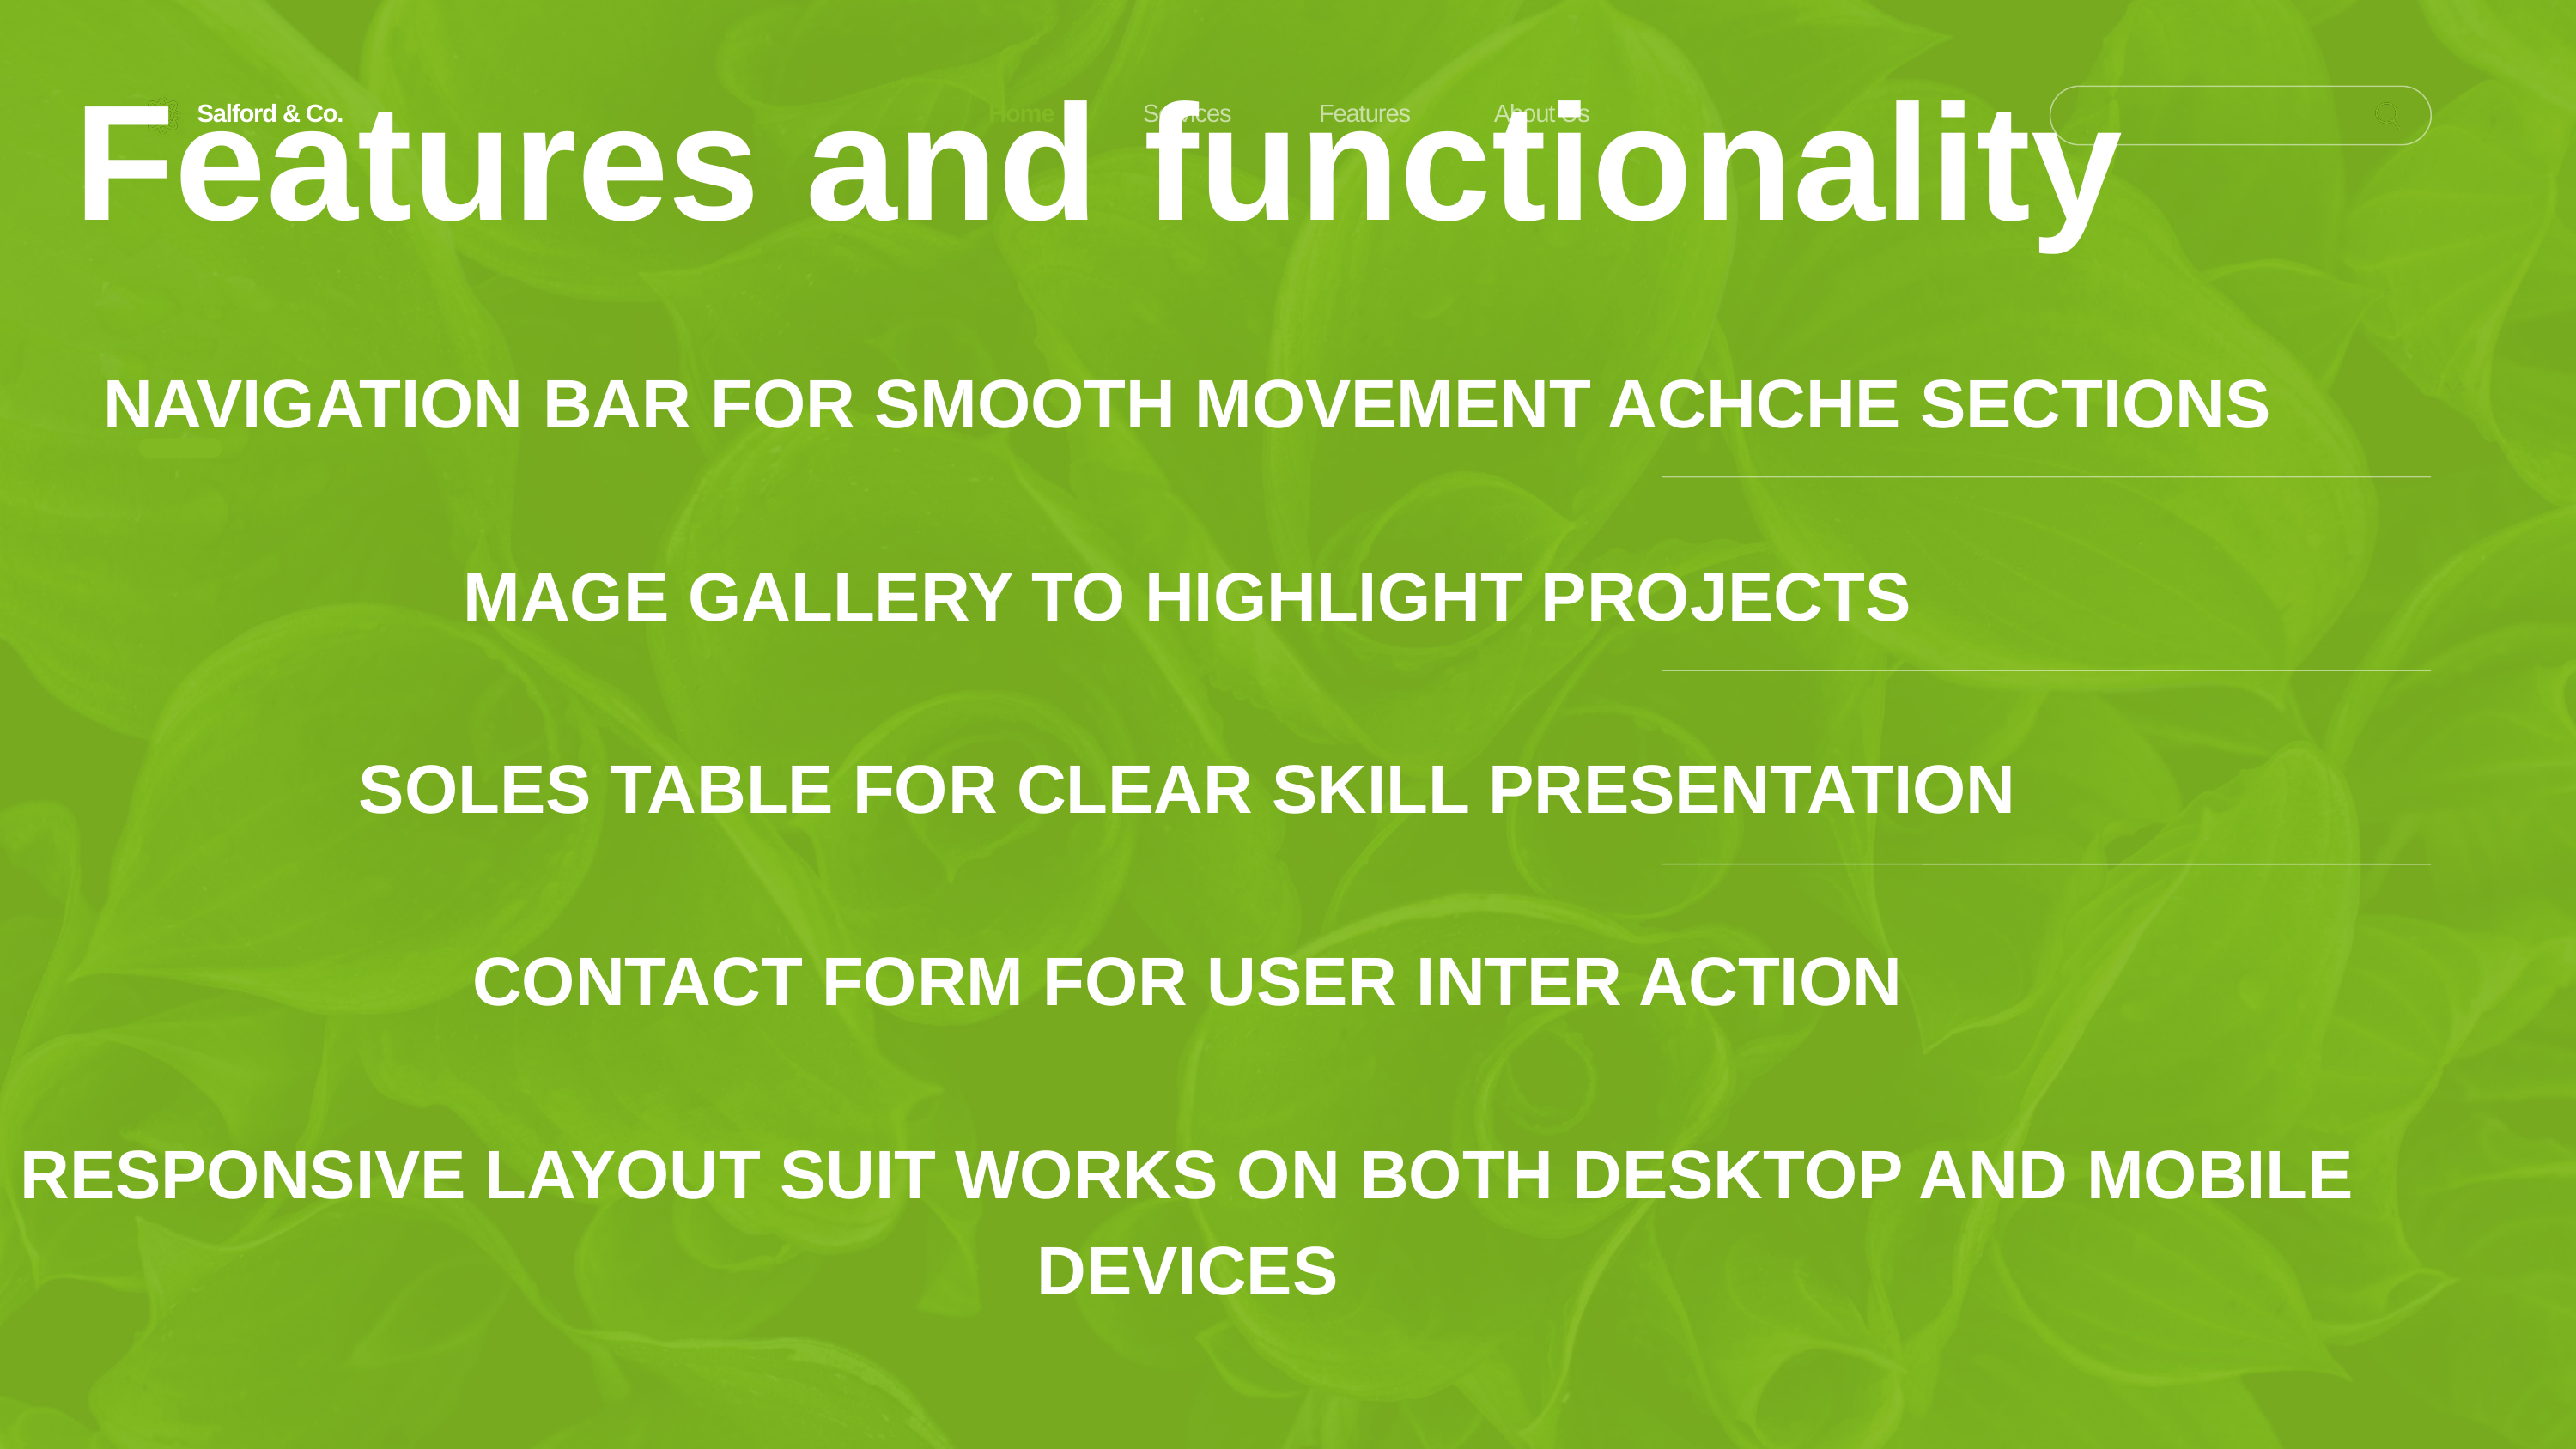

Features and functionality

Salford & Co.
Home
Services
Features
About Us

NAVIGATION BAR FOR SMOOTH MOVEMENT ACHCHE SECTIONS

MAGE GALLERY TO HIGHLIGHT PROJECTS

SOLES TABLE FOR CLEAR SKILL PRESENTATION

CONTACT FORM FOR USER INTER ACTION

RESPONSIVE LAYOUT SUIT WORKS ON BOTH DESKTOP AND MOBILE DEVICES